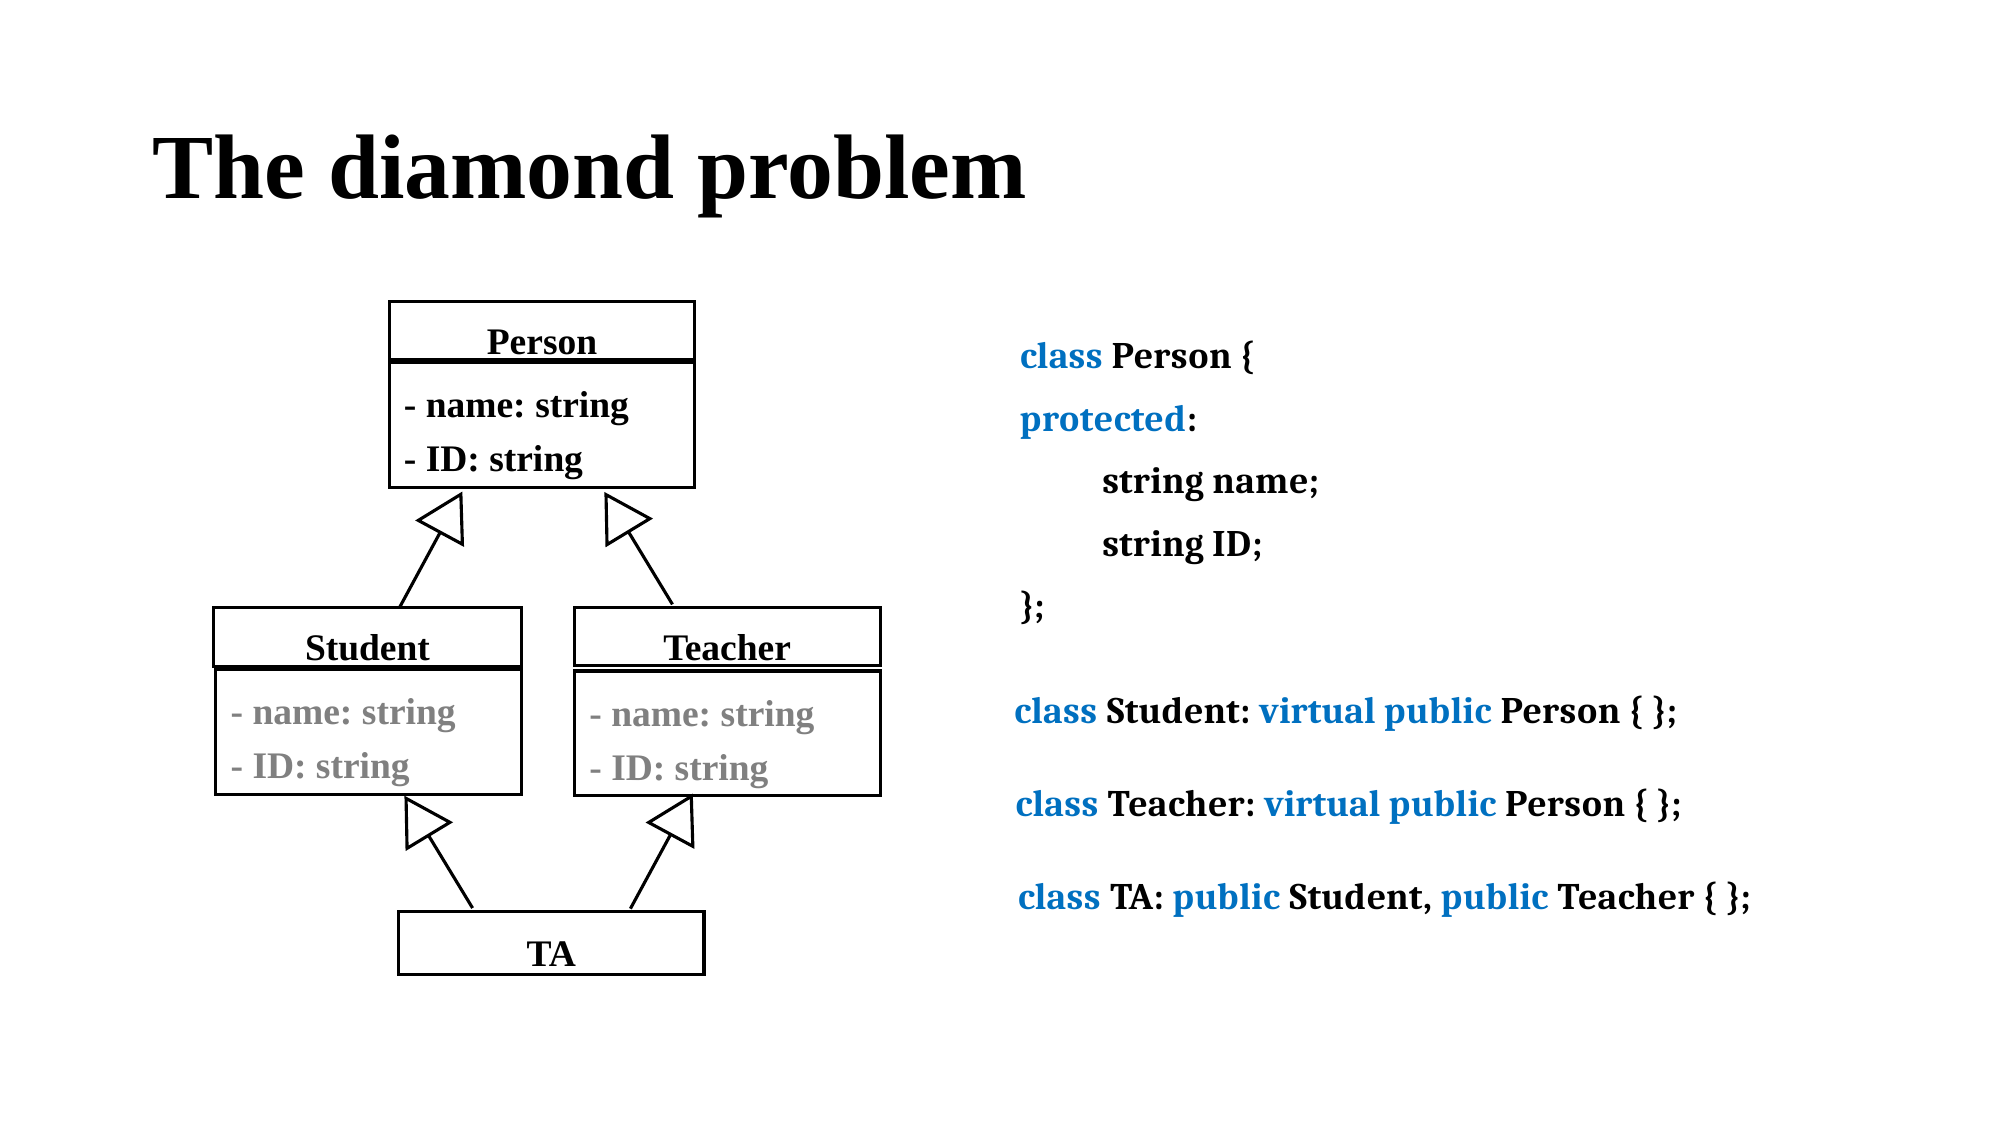

# The diamond problem
Person
- name: string
- ID: string

Student
Teacher
- name: string
- ID: string
- name: string
- ID: string

TA
class Person {
protected:
          string name;
          string ID;
};
class Student: virtual public Person { };
class Teacher: virtual public Person { };
class TA: public Student, public Teacher { };